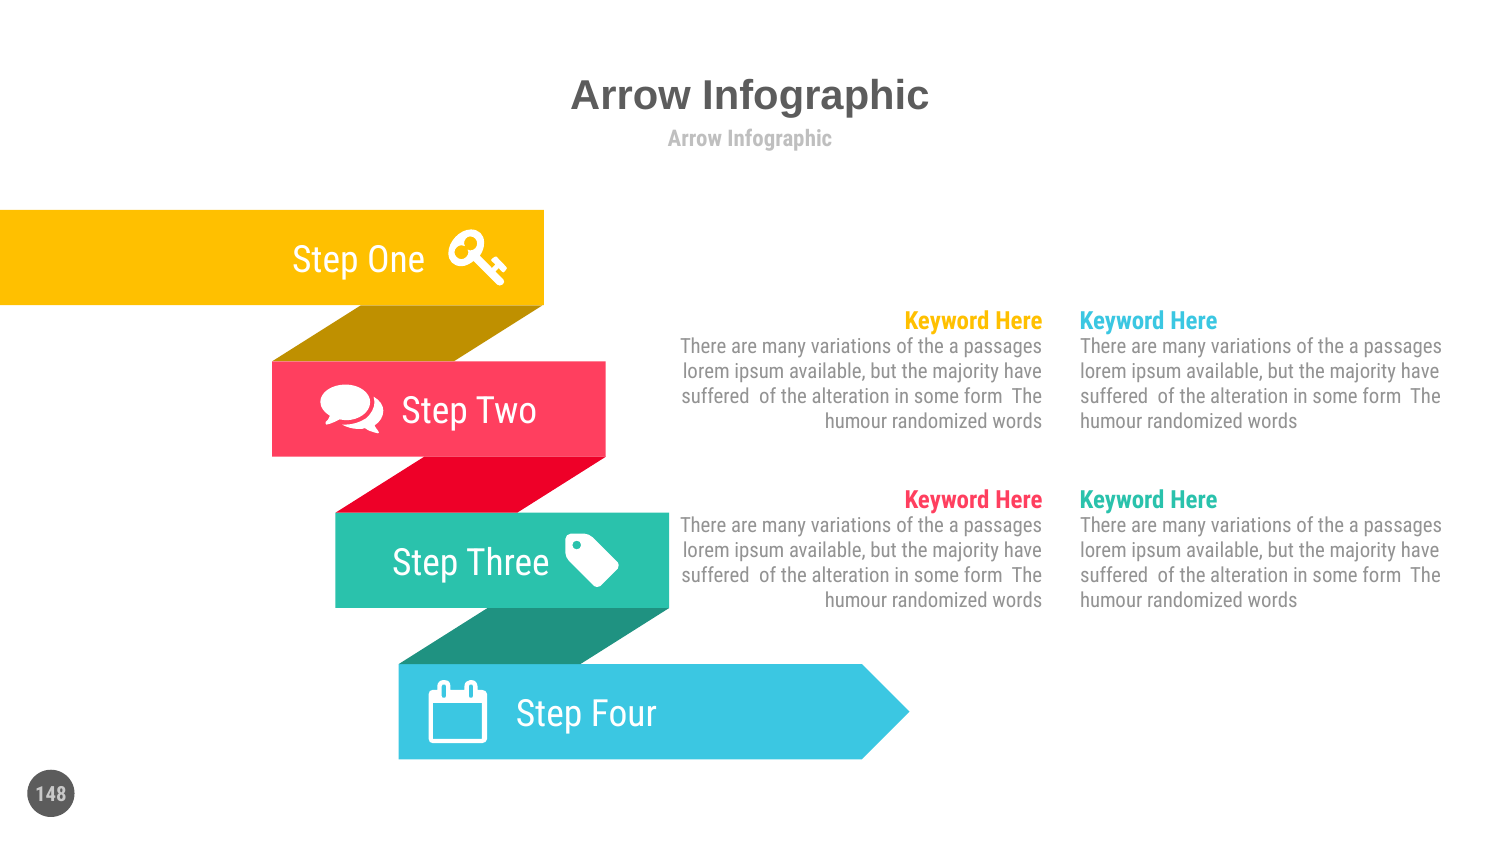

# Arrow Infographic
Arrow Infographic

Step One
Keyword Here
There are many variations of the a passages lorem ipsum available, but the majority have suffered  of the alteration in some form  The humour randomized words
Keyword Here
There are many variations of the a passages lorem ipsum available, but the majority have suffered  of the alteration in some form  The humour randomized words

Step Two

Keyword Here
There are many variations of the a passages lorem ipsum available, but the majority have suffered  of the alteration in some form  The humour randomized words
Keyword Here
There are many variations of the a passages lorem ipsum available, but the majority have suffered  of the alteration in some form  The humour randomized words

Step Three

Step Four
148